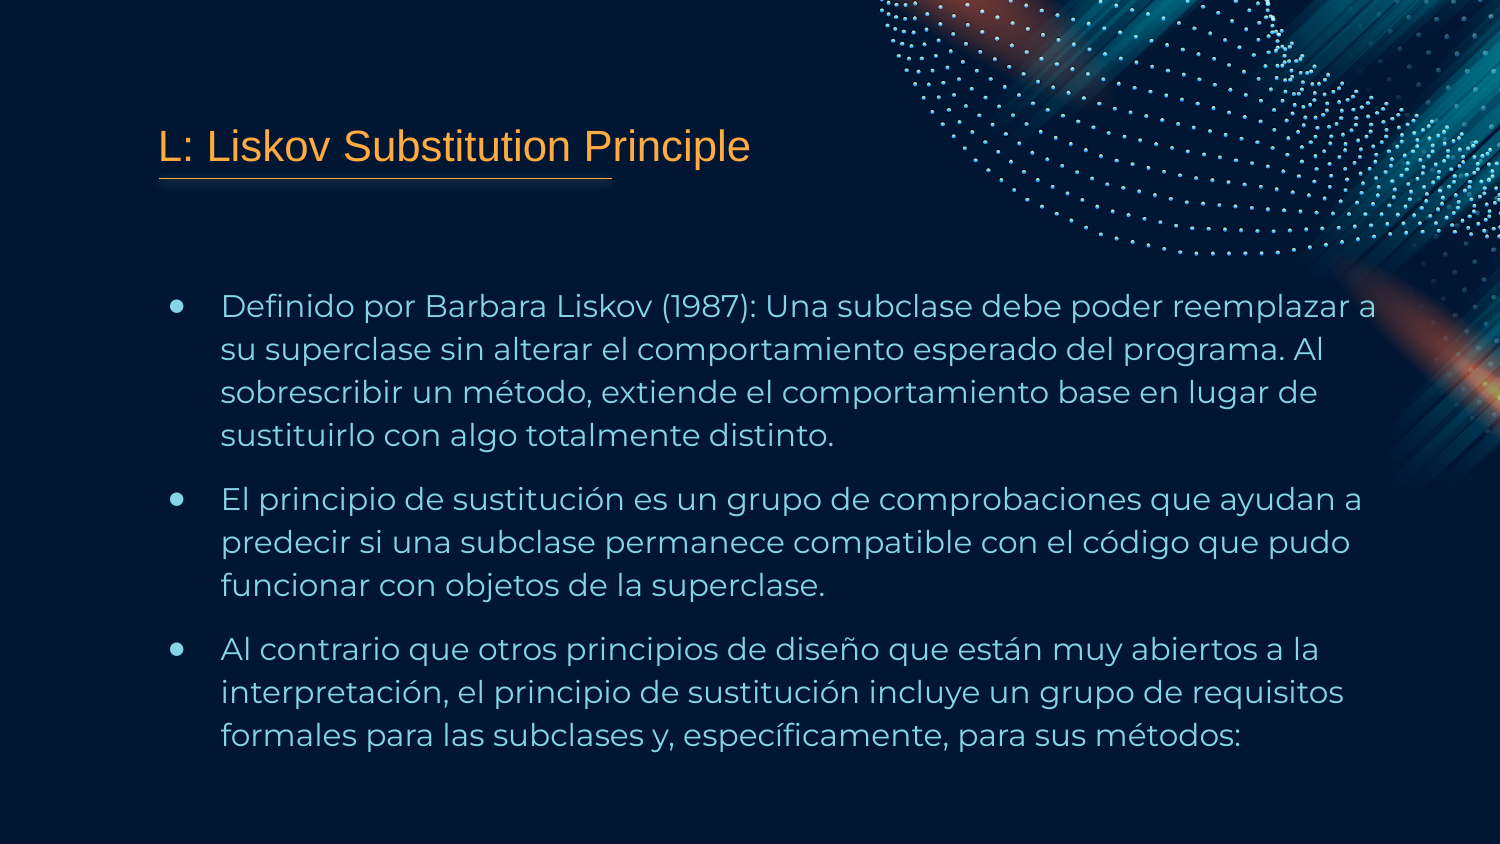

L: Liskov Substitution Principle
Definido por Barbara Liskov (1987): Una subclase debe poder reemplazar a su superclase sin alterar el comportamiento esperado del programa. Al sobrescribir un método, extiende el comportamiento base en lugar de sustituirlo con algo totalmente distinto.
El principio de sustitución es un grupo de comprobaciones que ayudan a predecir si una subclase permanece compatible con el código que pudo funcionar con objetos de la superclase.
Al contrario que otros principios de diseño que están muy abiertos a la interpretación, el principio de sustitución incluye un grupo de requisitos formales para las subclases y, específicamente, para sus métodos: